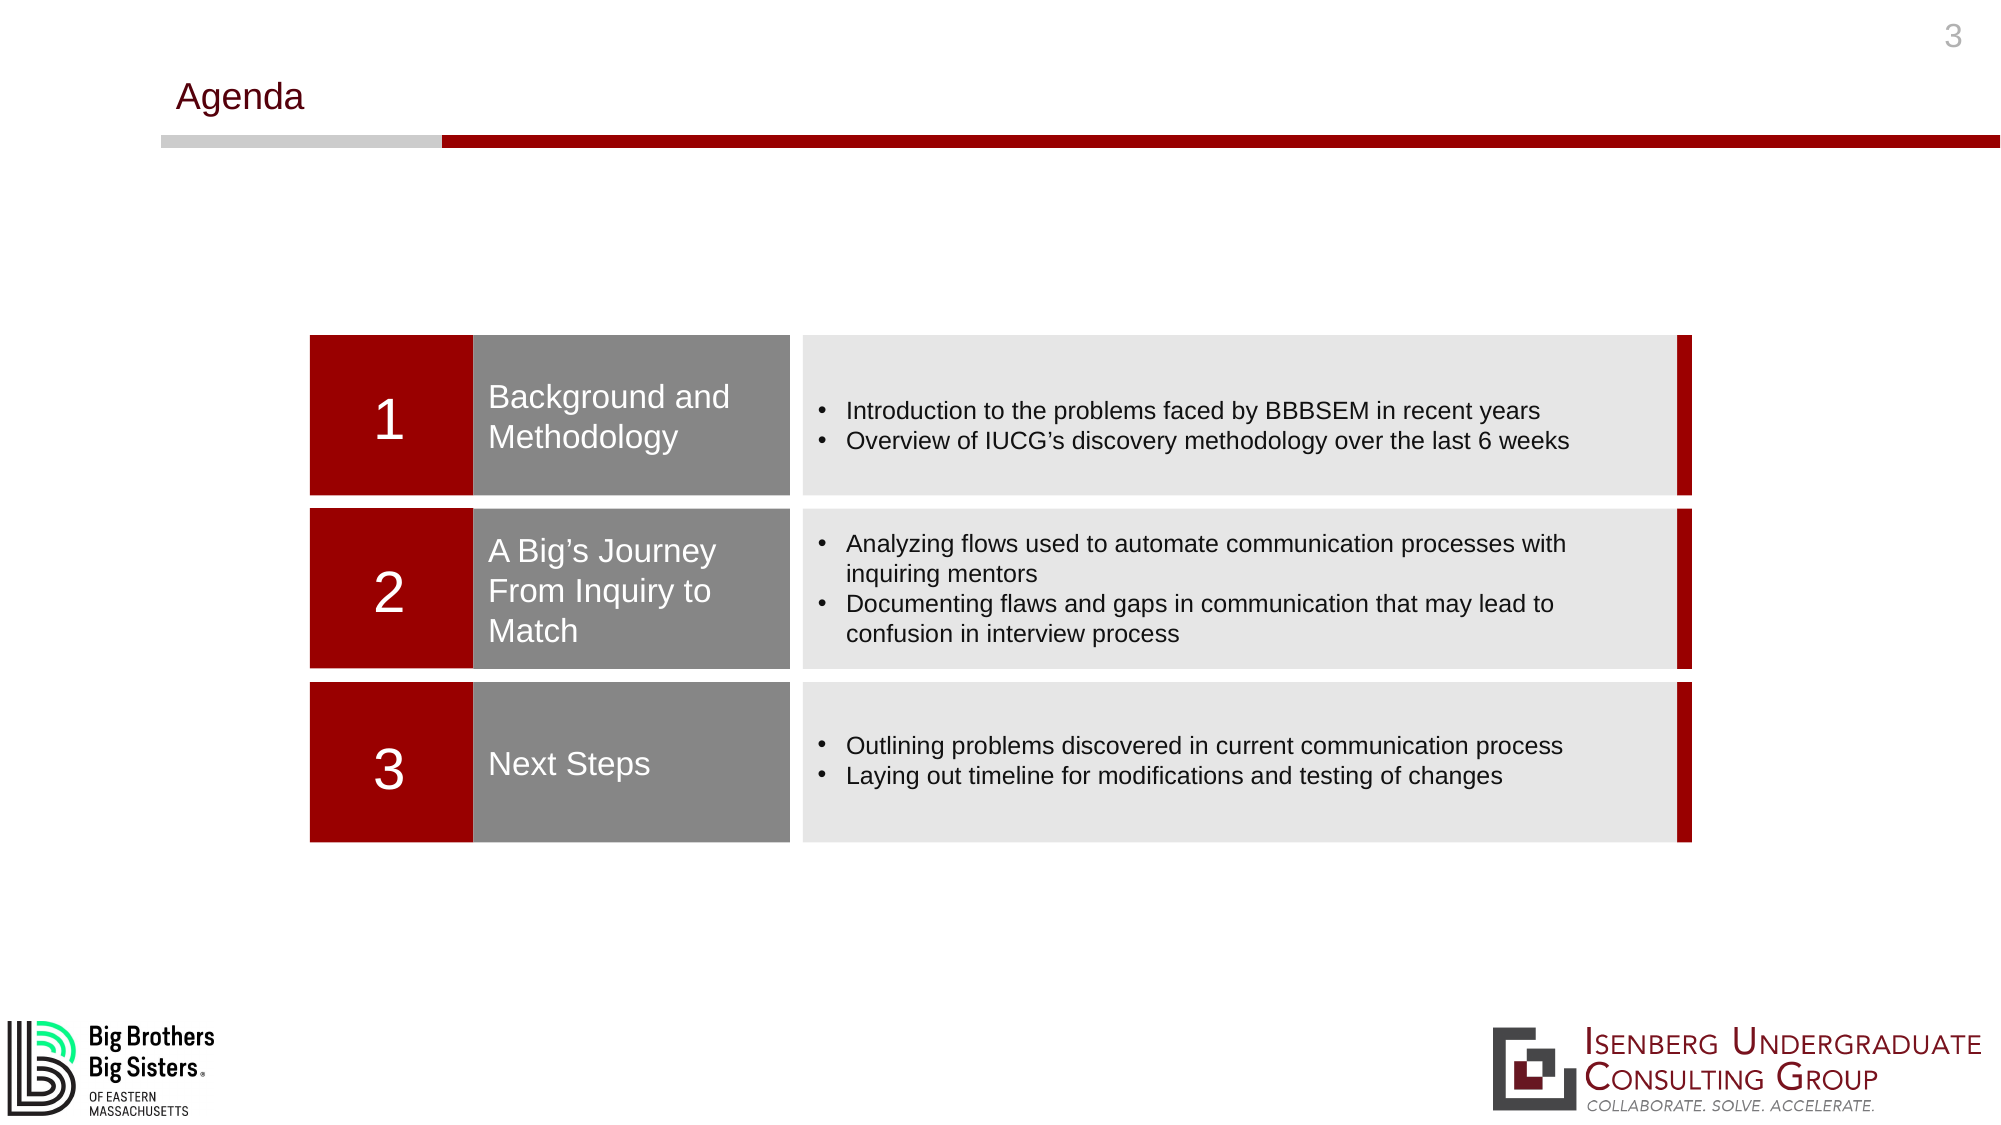

3
Agenda

Background and Methodology

1
Introduction to the problems faced by BBBSEM in recent years
Overview of IUCG’s discovery methodology over the last 6 weeks

A Big’s Journey From Inquiry to Match

Analyzing flows used to automate communication processes with inquiring mentors
Documenting flaws and gaps in communication that may lead to confusion in interview process
2

Next Steps

3
Outlining problems discovered in current communication process
Laying out timeline for modifications and testing of changes
3